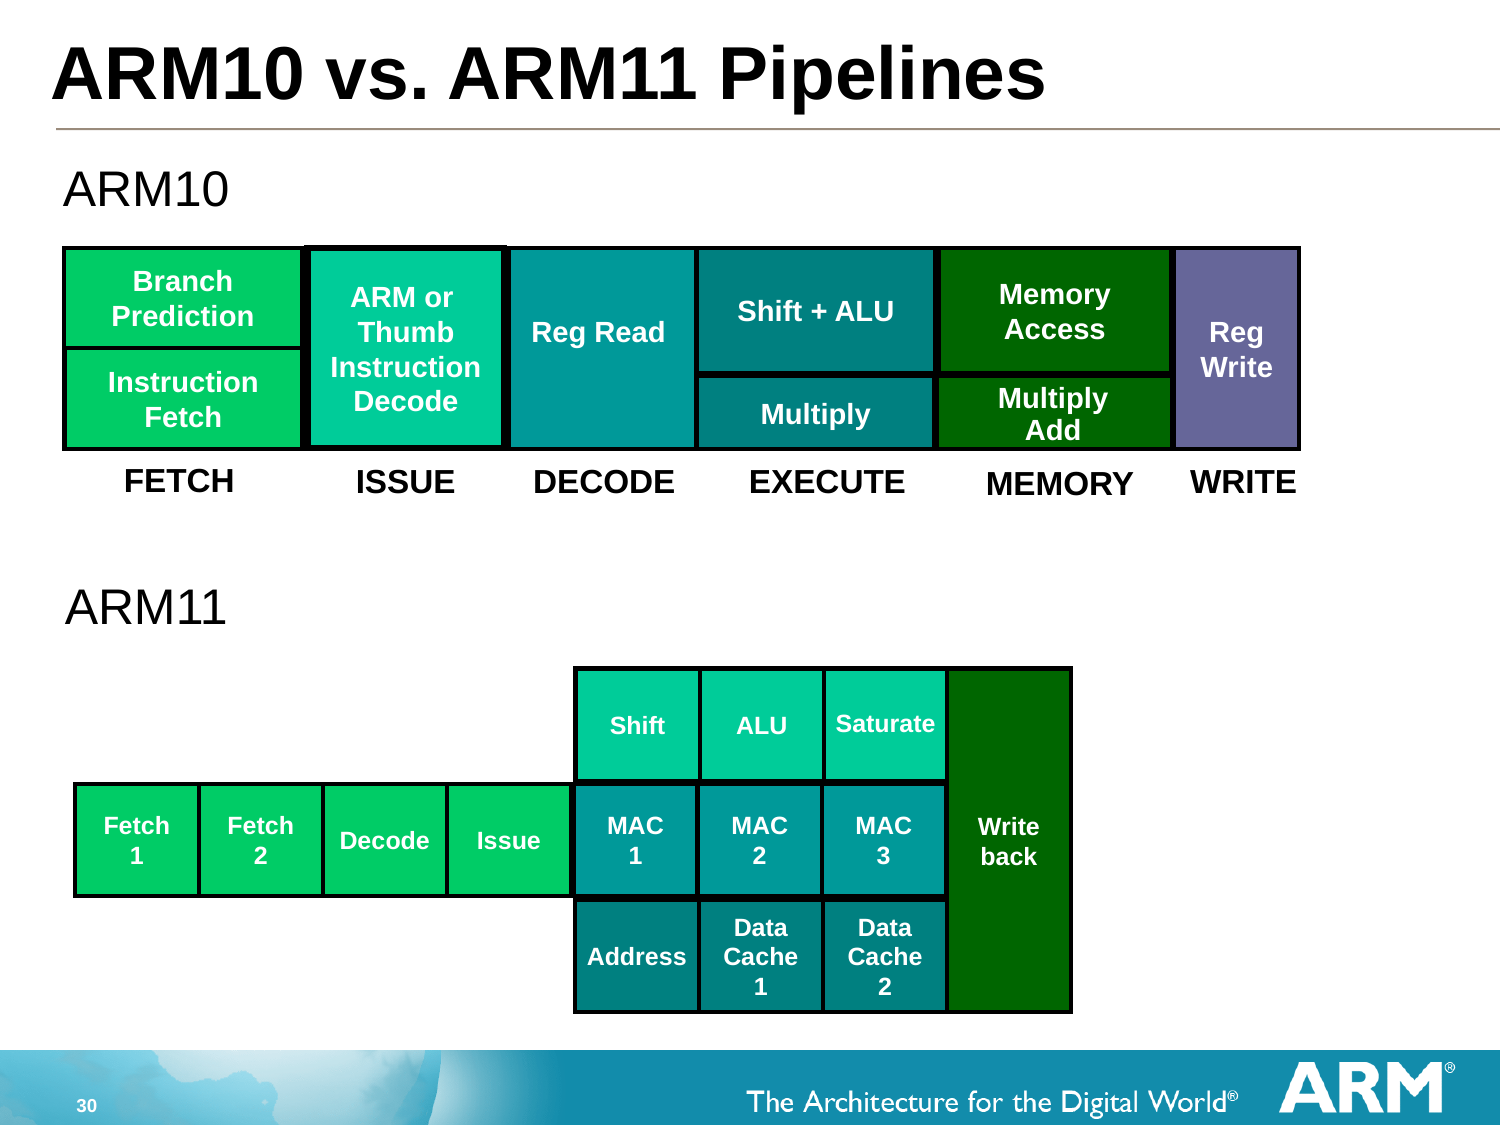

# ARM10 vs. ARM11 Pipelines
ARM10
Branch
Prediction
ARM or
Thumb
Instruction
Decode
Reg Read

Shift + ALU
Memory
Access
Reg
Write
Instruction
Fetch
Multiply

Multiply Add
FETCH
DECODE
WRITE
ISSUE
EXECUTE
MEMORY
ARM11
Shift
ALU
Saturate
Write
back
Fetch
1
Fetch
2
Decode
Issue
MAC
1
MAC
2
MAC
3
Address
Data
Cache
1
Data
Cache
2